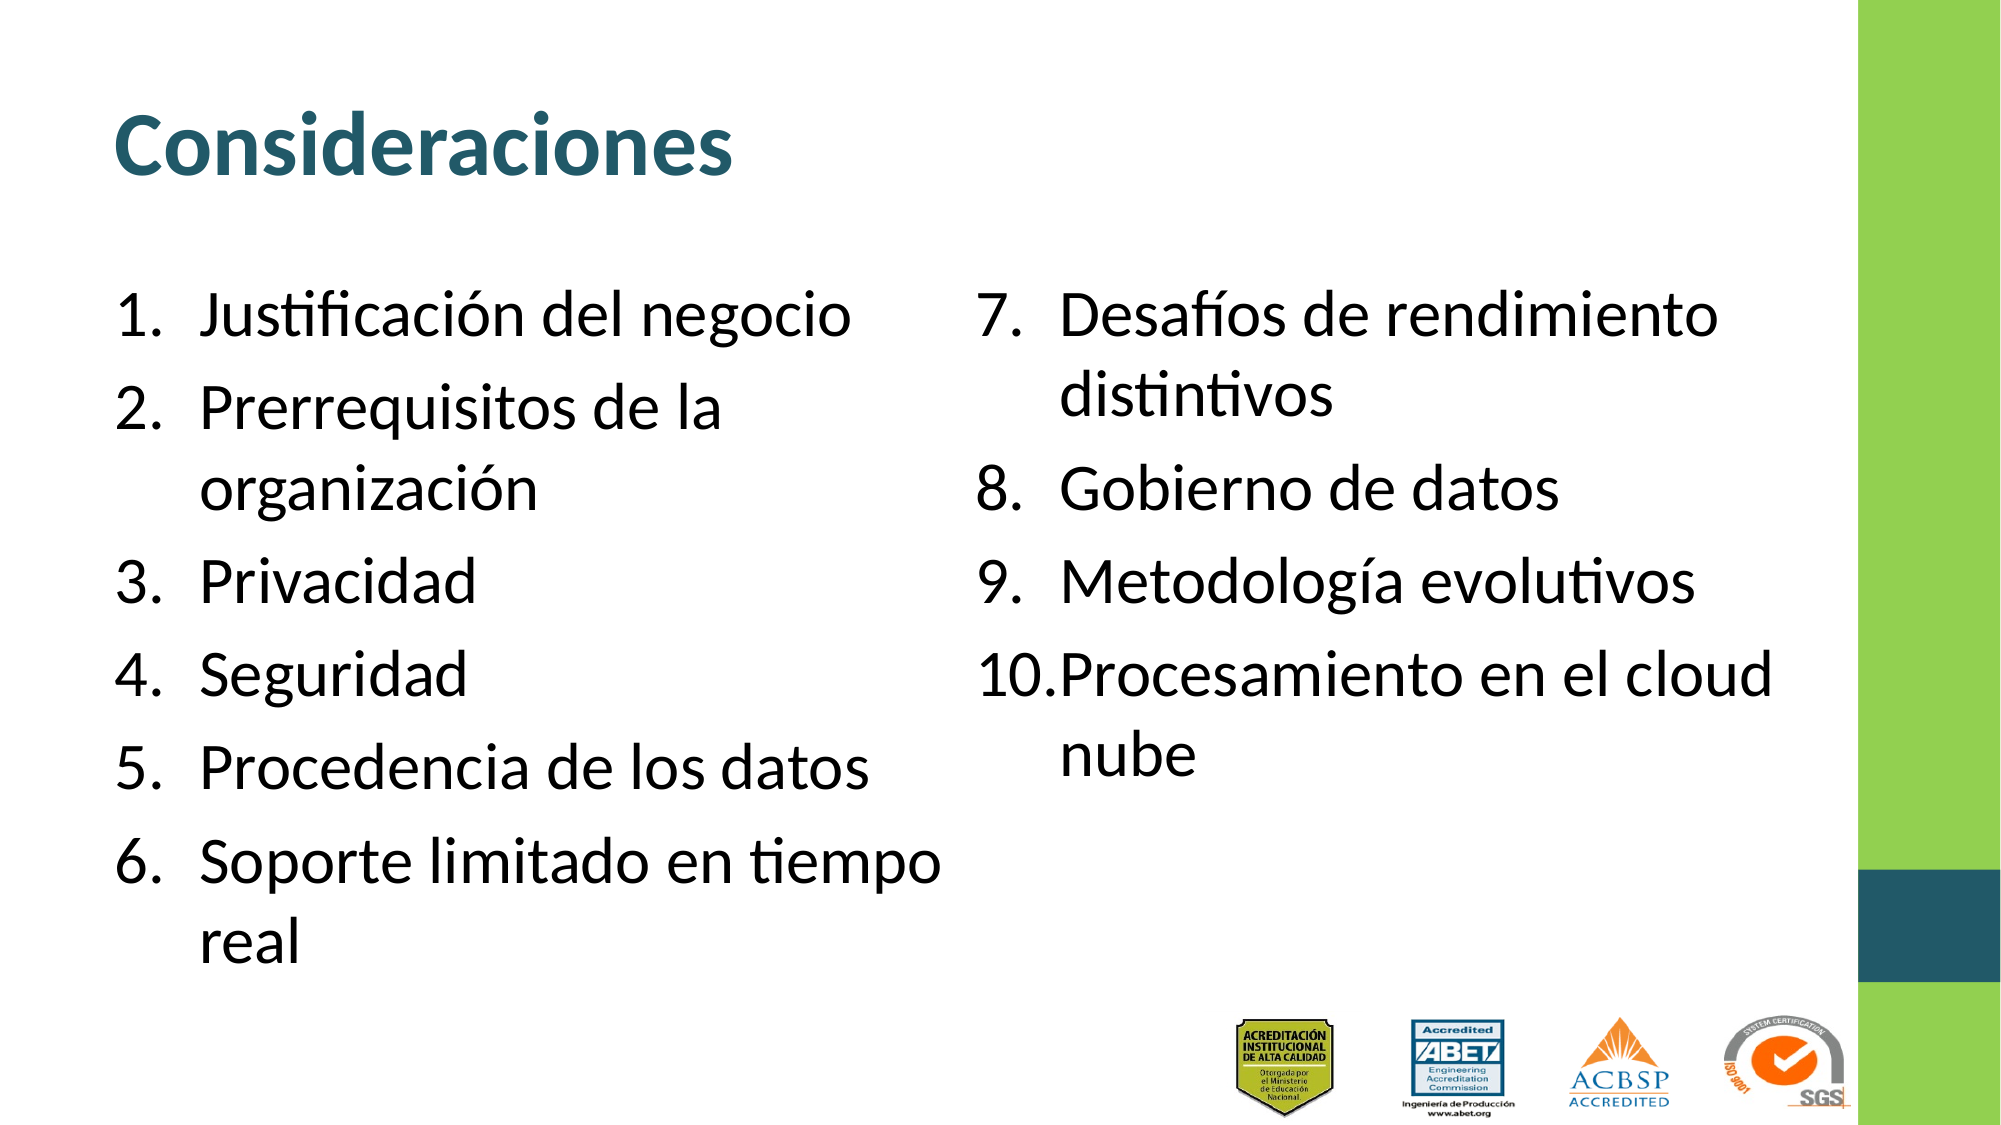

# Consideraciones
Justificación del negocio
Prerrequisitos de la organización
Privacidad
Seguridad
Procedencia de los datos
Soporte limitado en tiempo real
Desafíos de rendimiento distintivos
Gobierno de datos
Metodología evolutivos
Procesamiento en el cloud nube